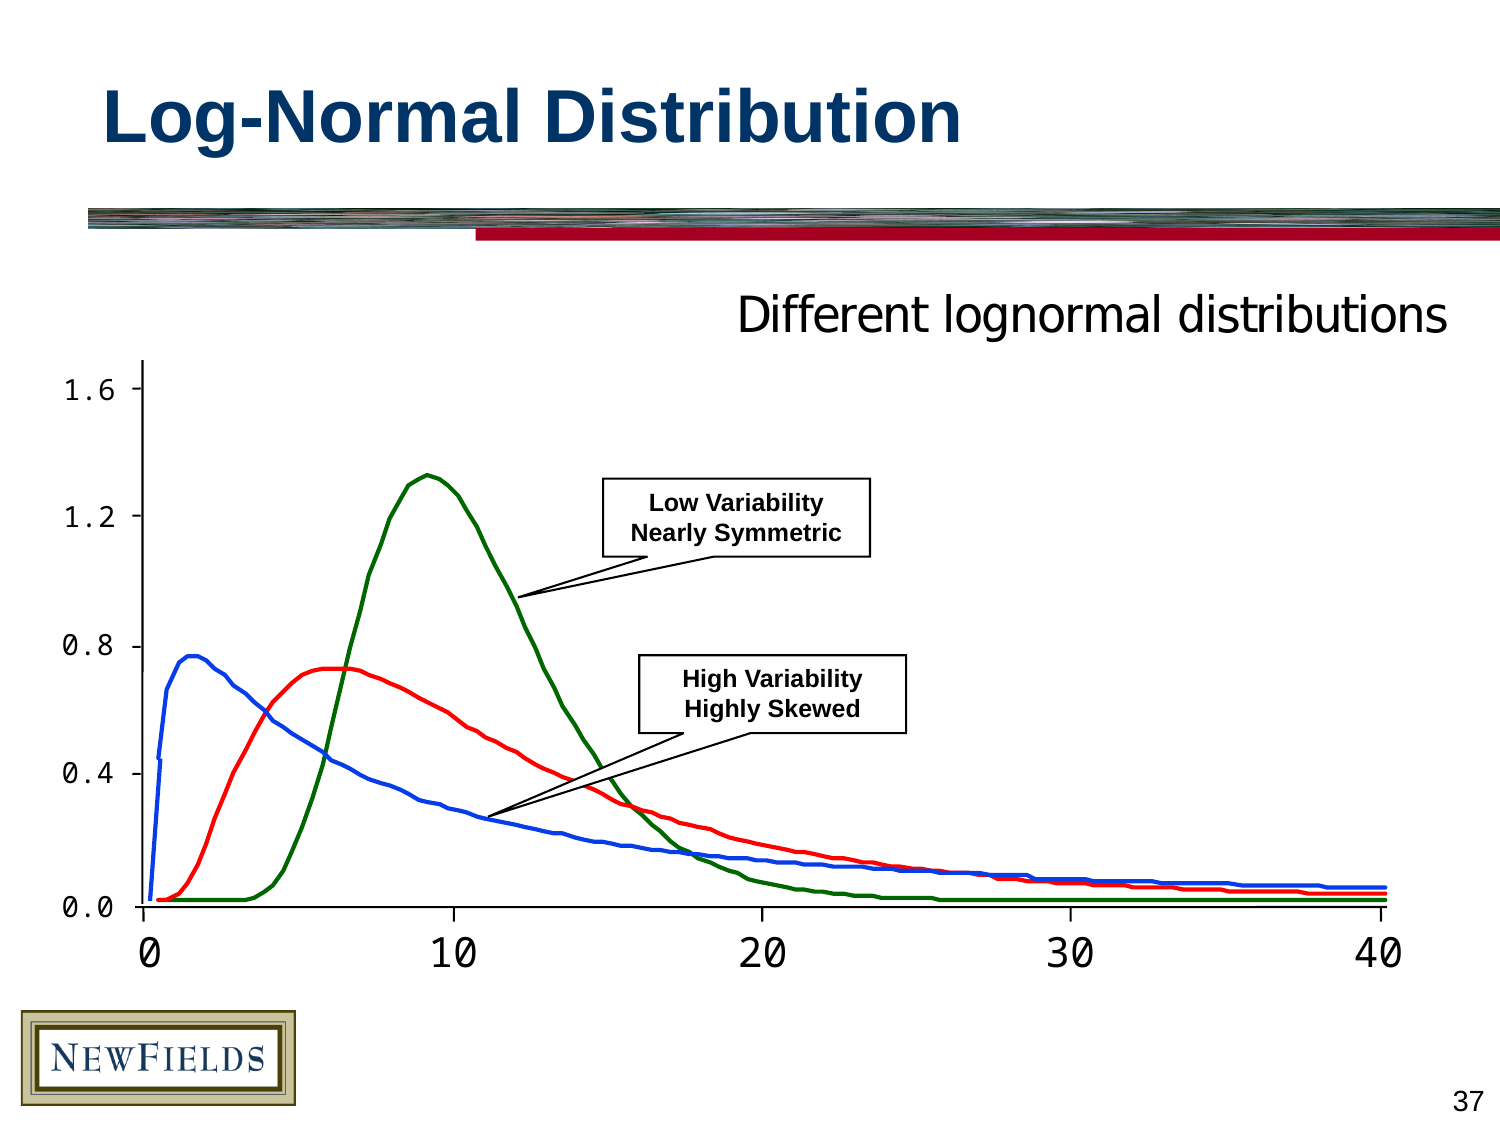

# Log-Normal Distribution

Different lognormal distributions

1.6

1.2

0.8

0.4

0.0

0
10
20
30
40
Low Variability
Nearly Symmetric
High Variability
Highly Skewed

37